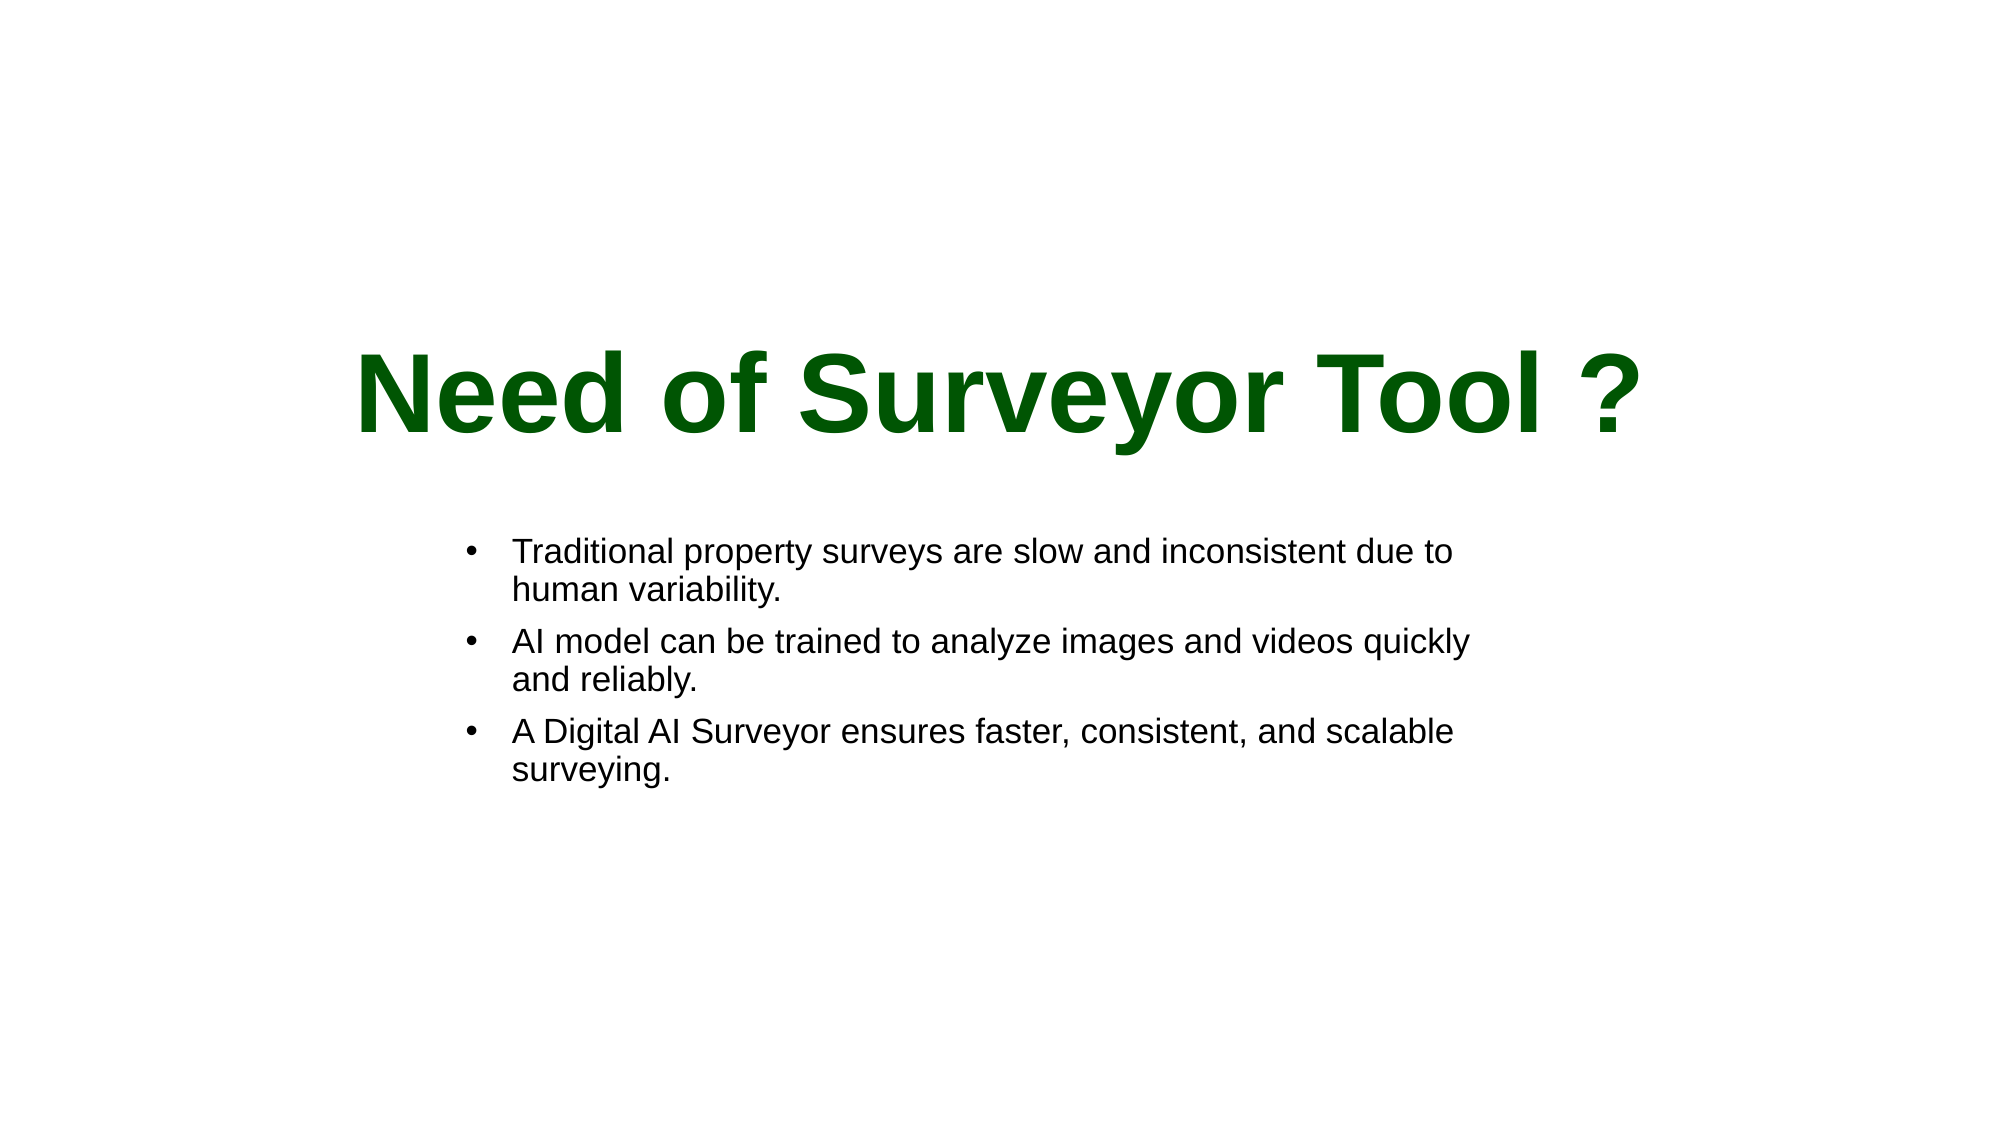

Need of Surveyor Tool ?
Traditional property surveys are slow and inconsistent due to human variability.
AI model can be trained to analyze images and videos quickly and reliably.
A Digital AI Surveyor ensures faster, consistent, and scalable surveying.